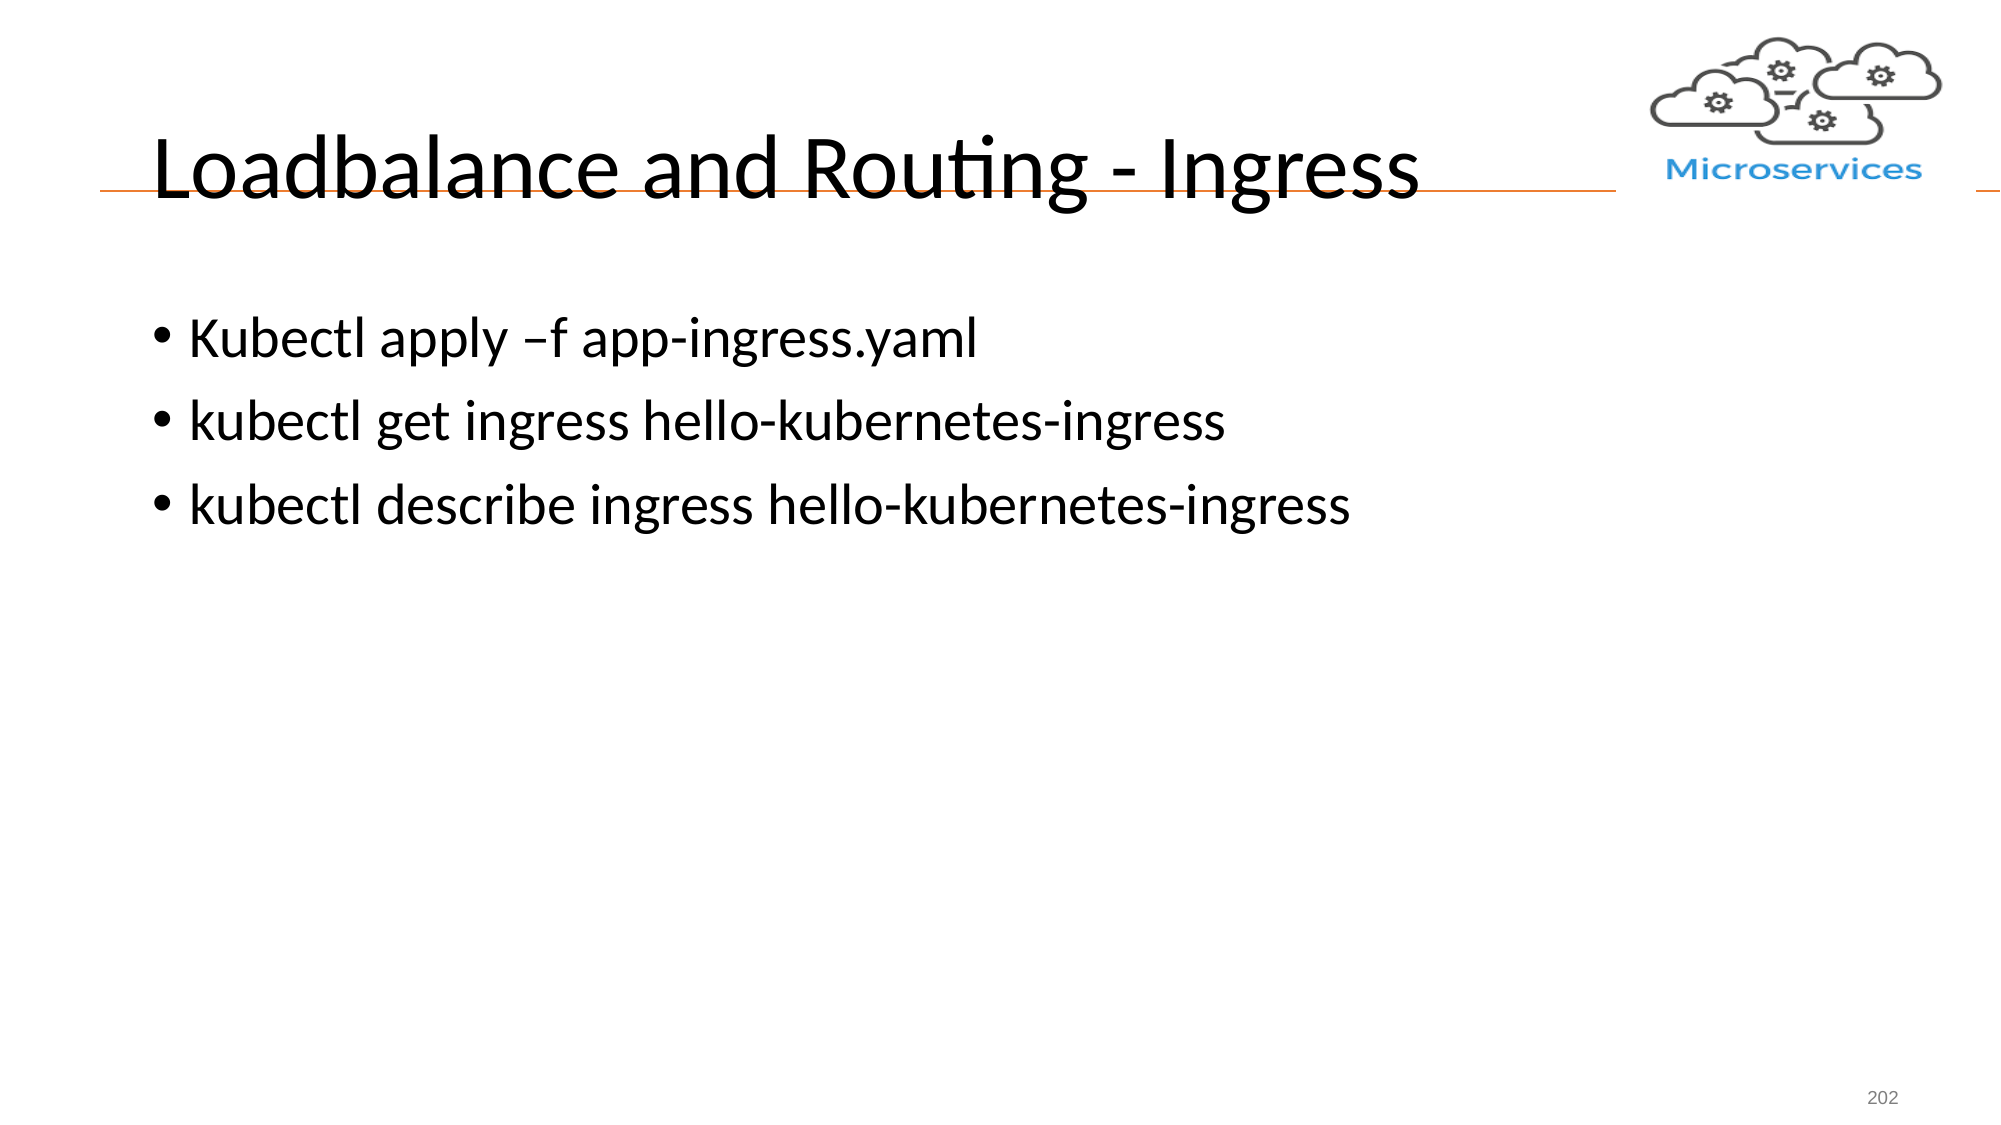

# Loadbalance and Routing - Ingress
Kubectl apply –f app-ingress.yaml
kubectl get ingress hello-kubernetes-ingress
kubectl describe ingress hello-kubernetes-ingress